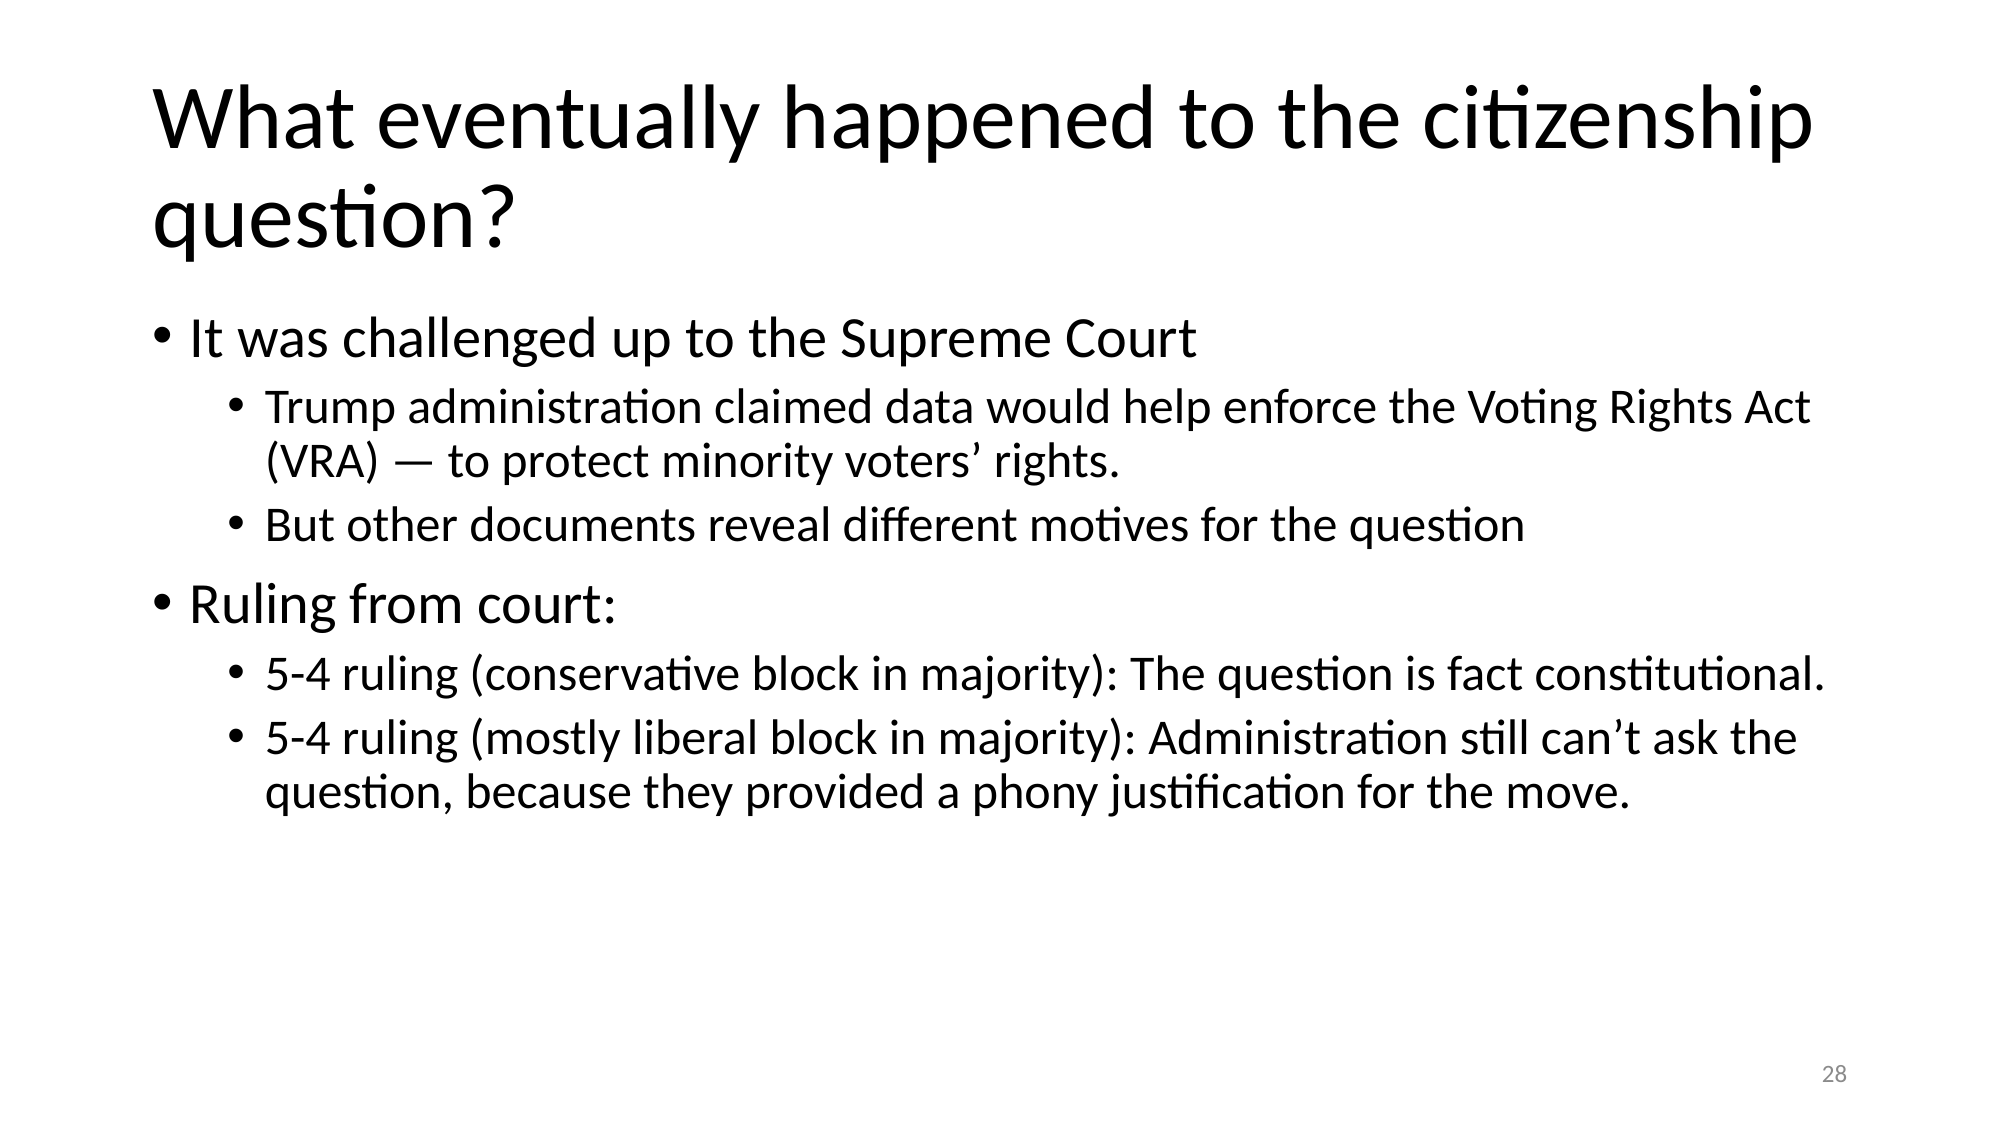

# What eventually happened to the citizenship question?
It was challenged up to the Supreme Court
Trump administration claimed data would help enforce the Voting Rights Act (VRA) — to protect minority voters’ rights.
But other documents reveal different motives for the question
Ruling from court:
5-4 ruling (conservative block in majority): The question is fact constitutional.
5-4 ruling (mostly liberal block in majority): Administration still can’t ask the question, because they provided a phony justification for the move.
28